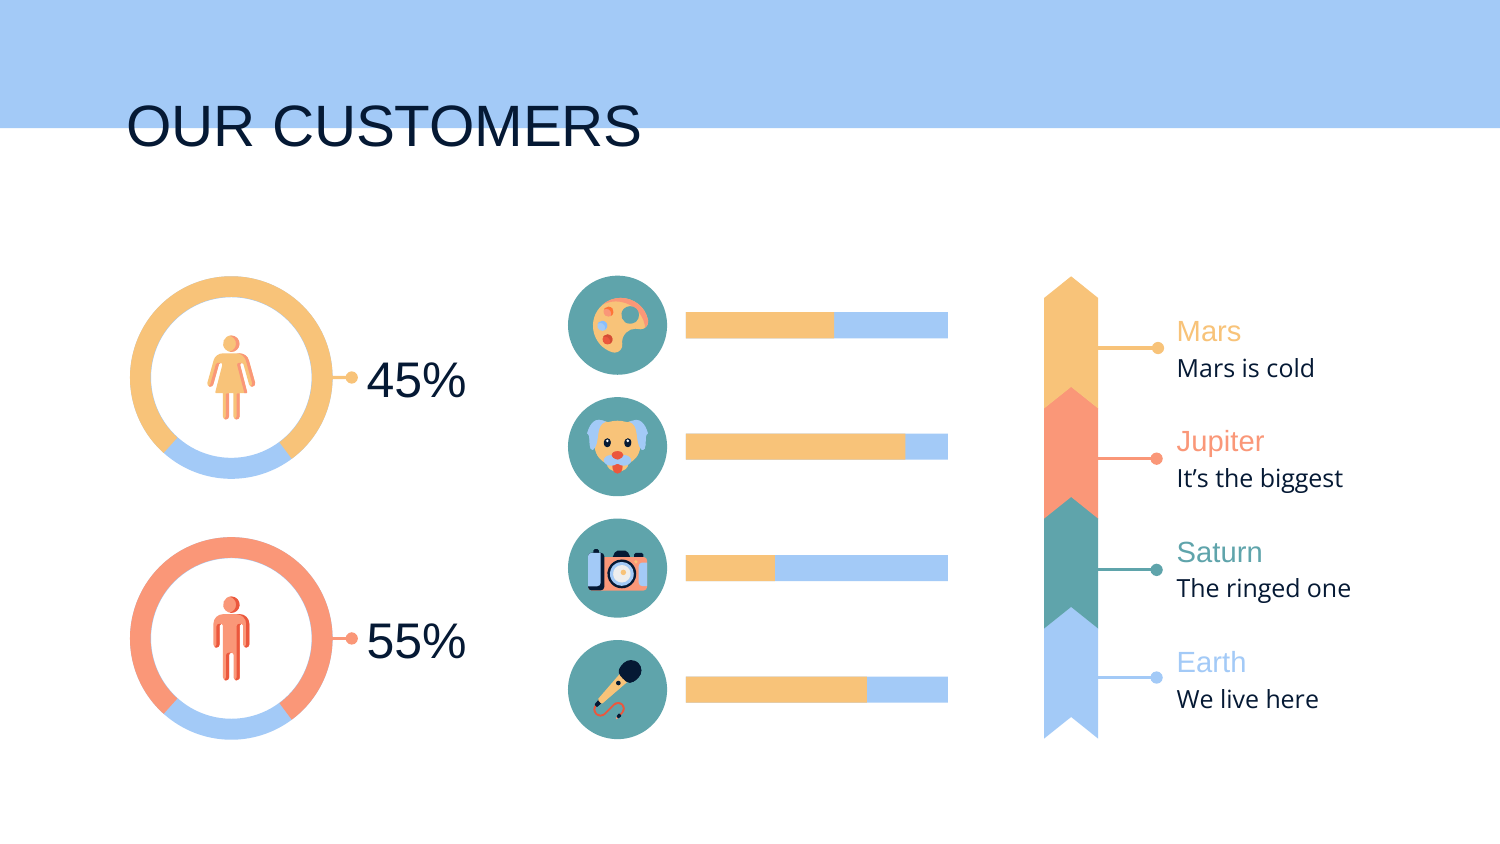

# OUR CUSTOMERS

Mars

45%
Mars is cold

Jupiter

It’s the biggest

Saturn

The ringed one

55%
Earth

We live here